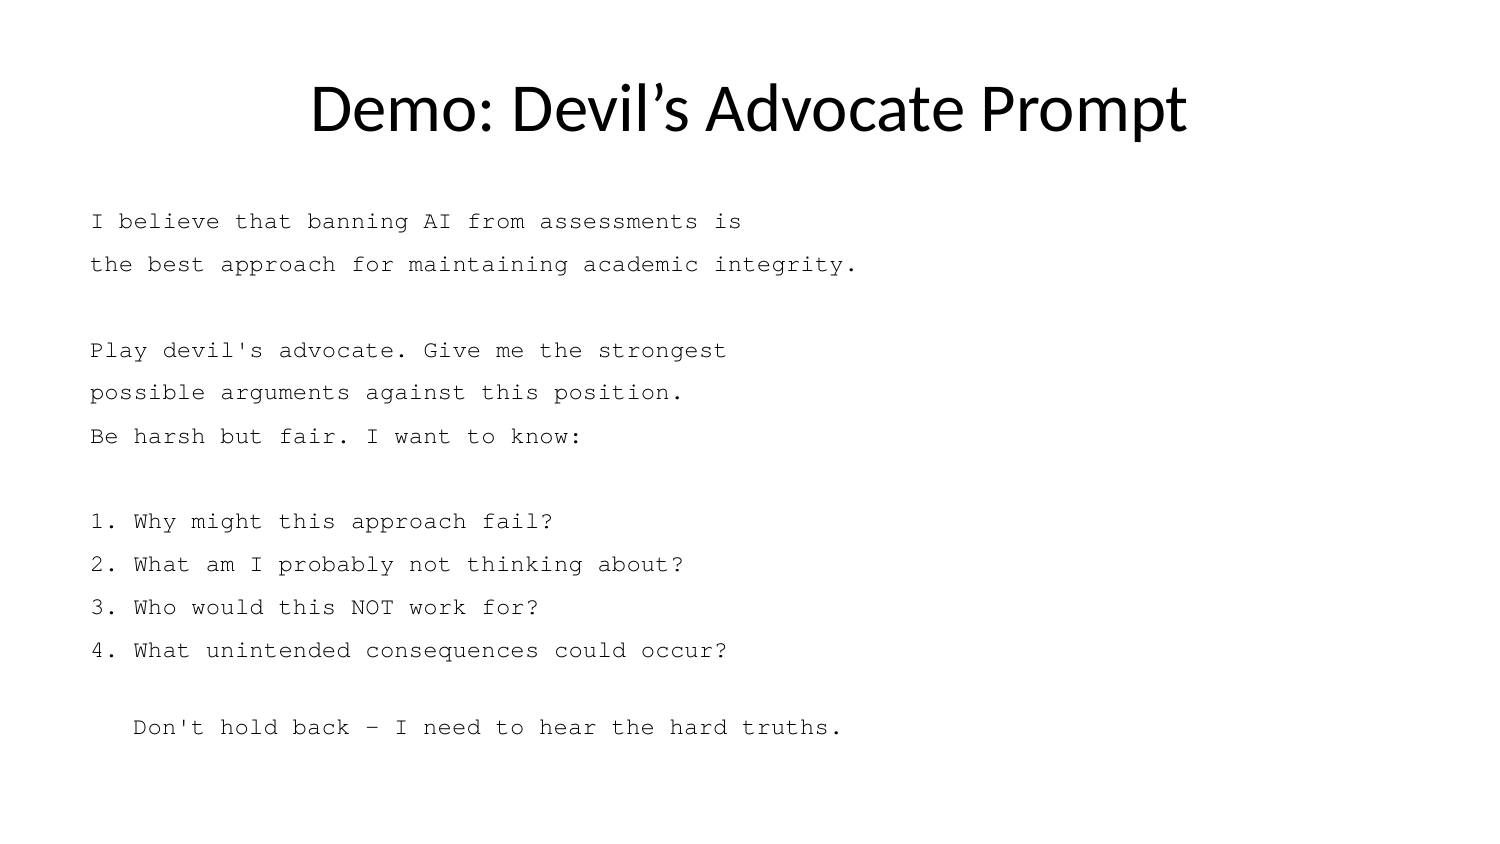

# Demo: Devil’s Advocate Prompt
I believe that banning AI from assessments is
the best approach for maintaining academic integrity.

Play devil's advocate. Give me the strongest
possible arguments against this position.
Be harsh but fair. I want to know:

1. Why might this approach fail?
2. What am I probably not thinking about?
3. Who would this NOT work for?
4. What unintended consequences could occur?

Don't hold back - I need to hear the hard truths.